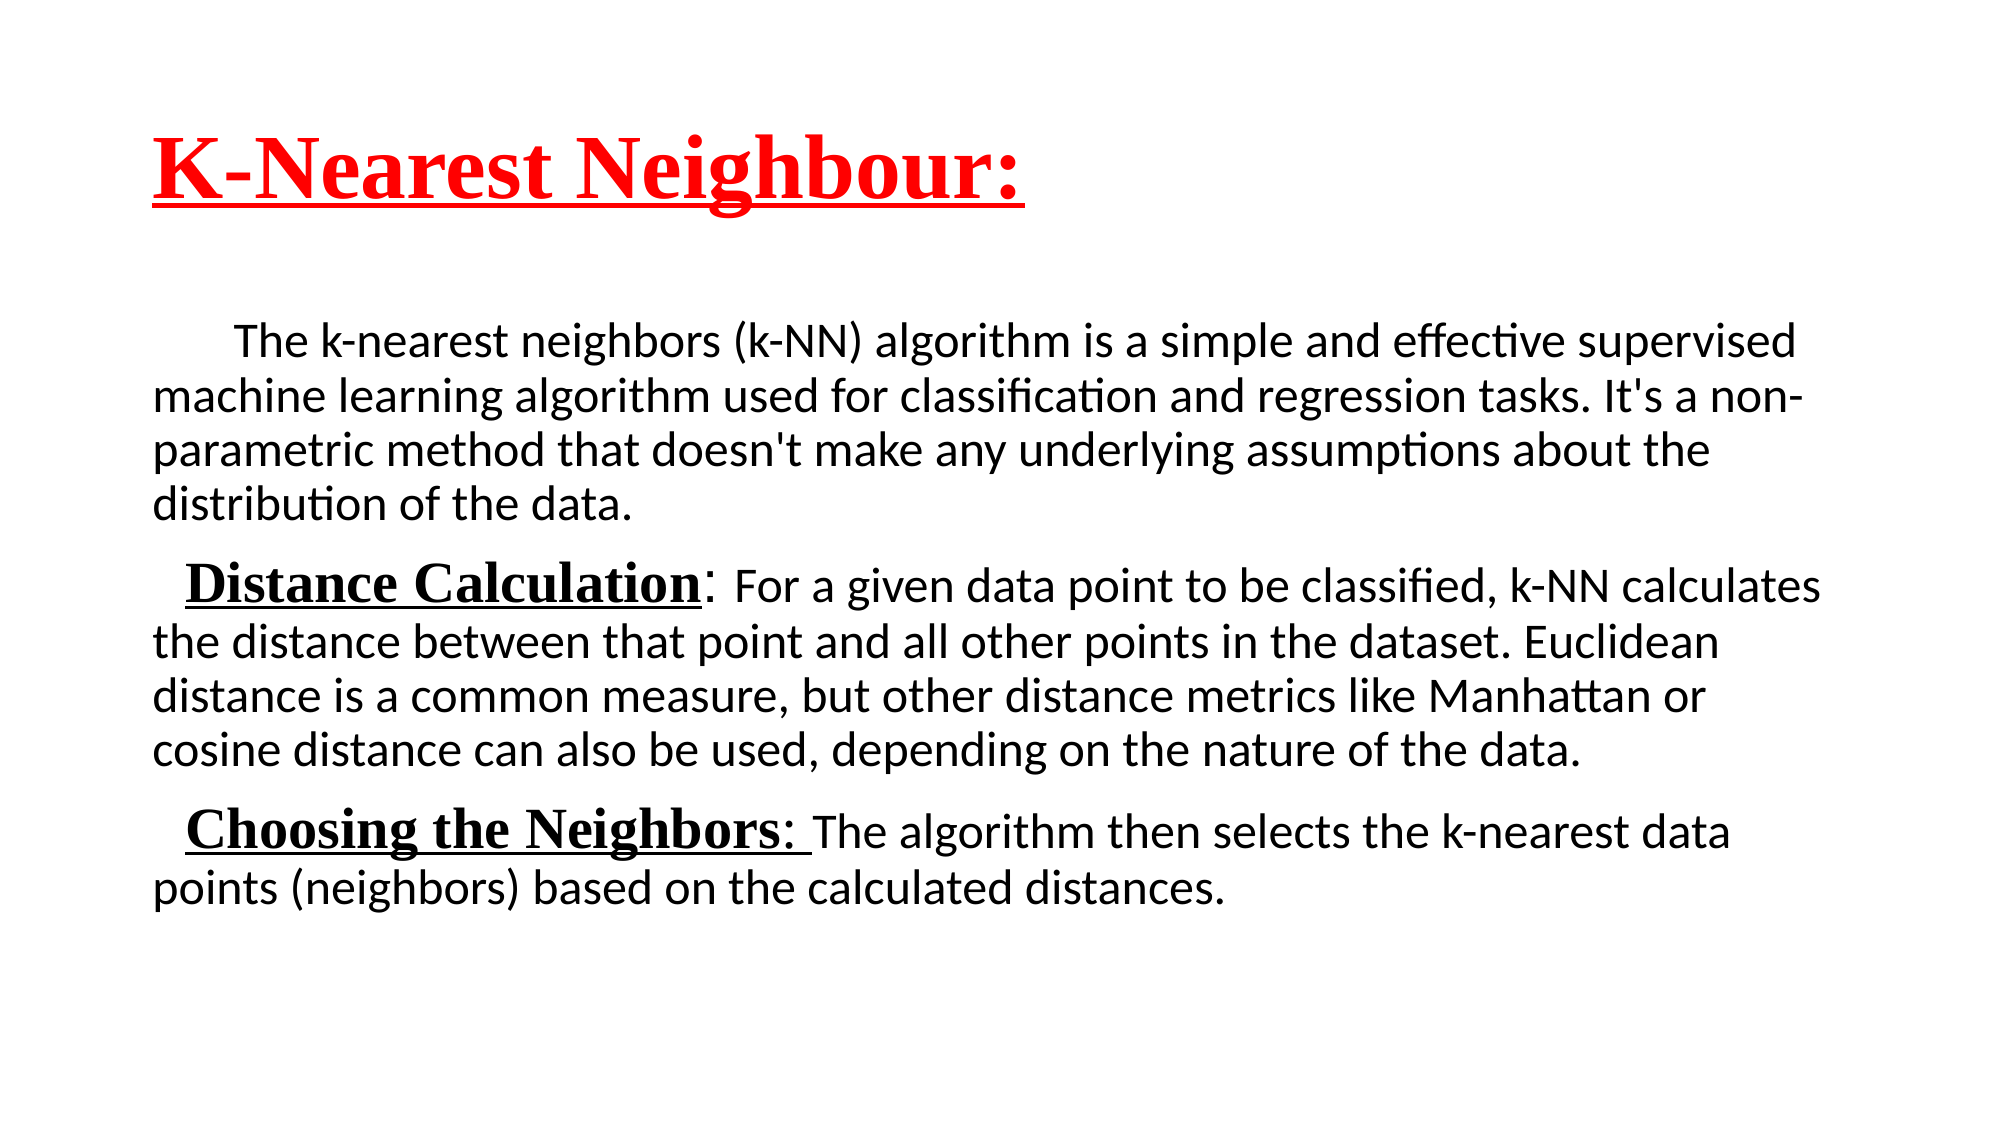

# K-Nearest Neighbour:
     The k-nearest neighbors (k-NN) algorithm is a simple and effective supervised machine learning algorithm used for classification and regression tasks. It's a non-parametric method that doesn't make any underlying assumptions about the distribution of the data.
  Distance Calculation: For a given data point to be classified, k-NN calculates the distance between that point and all other points in the dataset. Euclidean distance is a common measure, but other distance metrics like Manhattan or cosine distance can also be used, depending on the nature of the data.
  Choosing the Neighbors: The algorithm then selects the k-nearest data points (neighbors) based on the calculated distances.